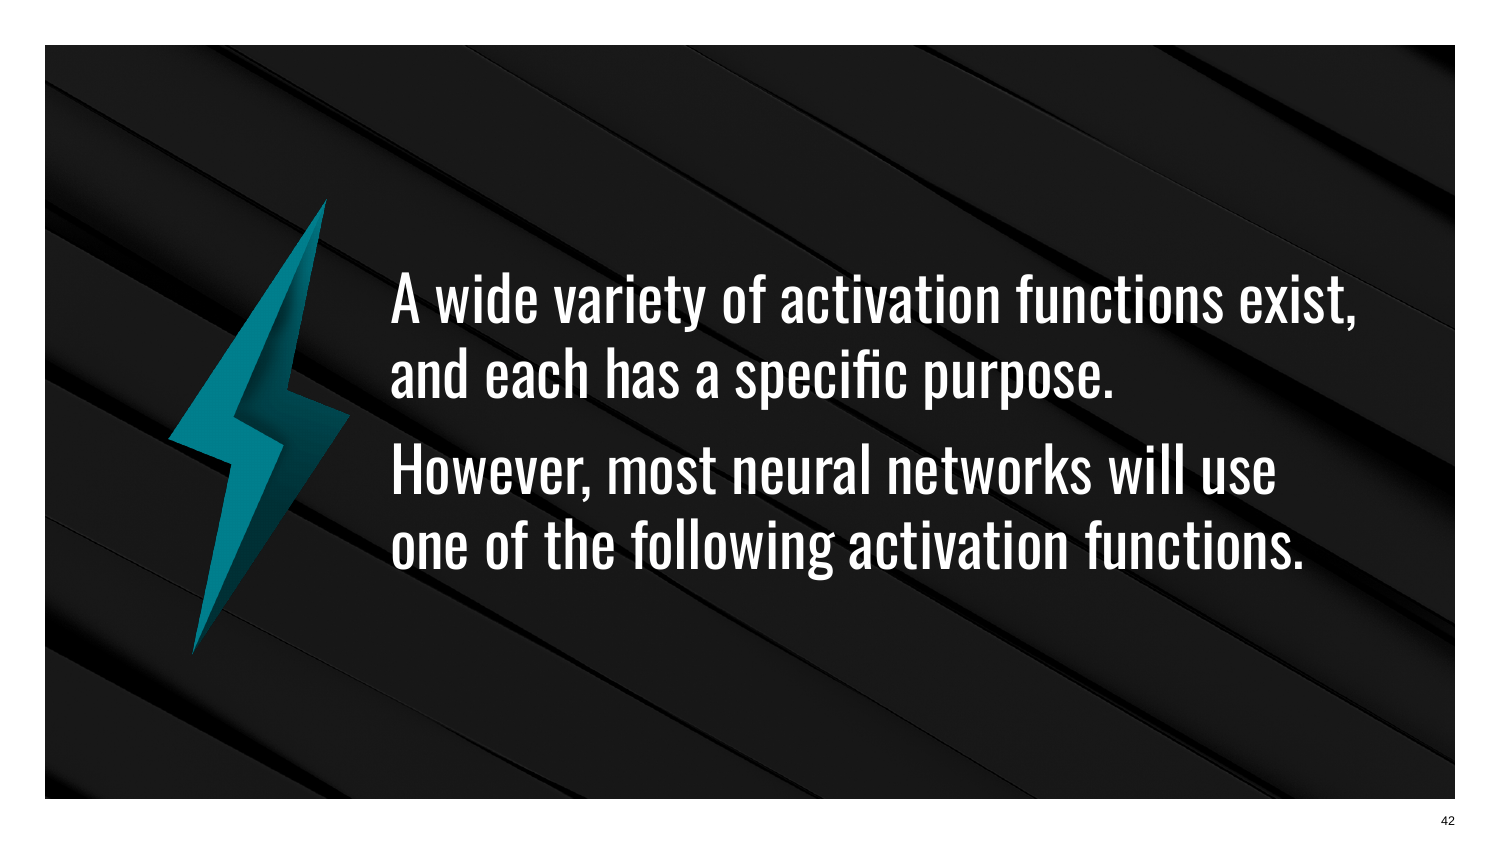

# A wide variety of activation functions exist, and each has a specific purpose.
However, most neural networks will use
one of the following activation functions.